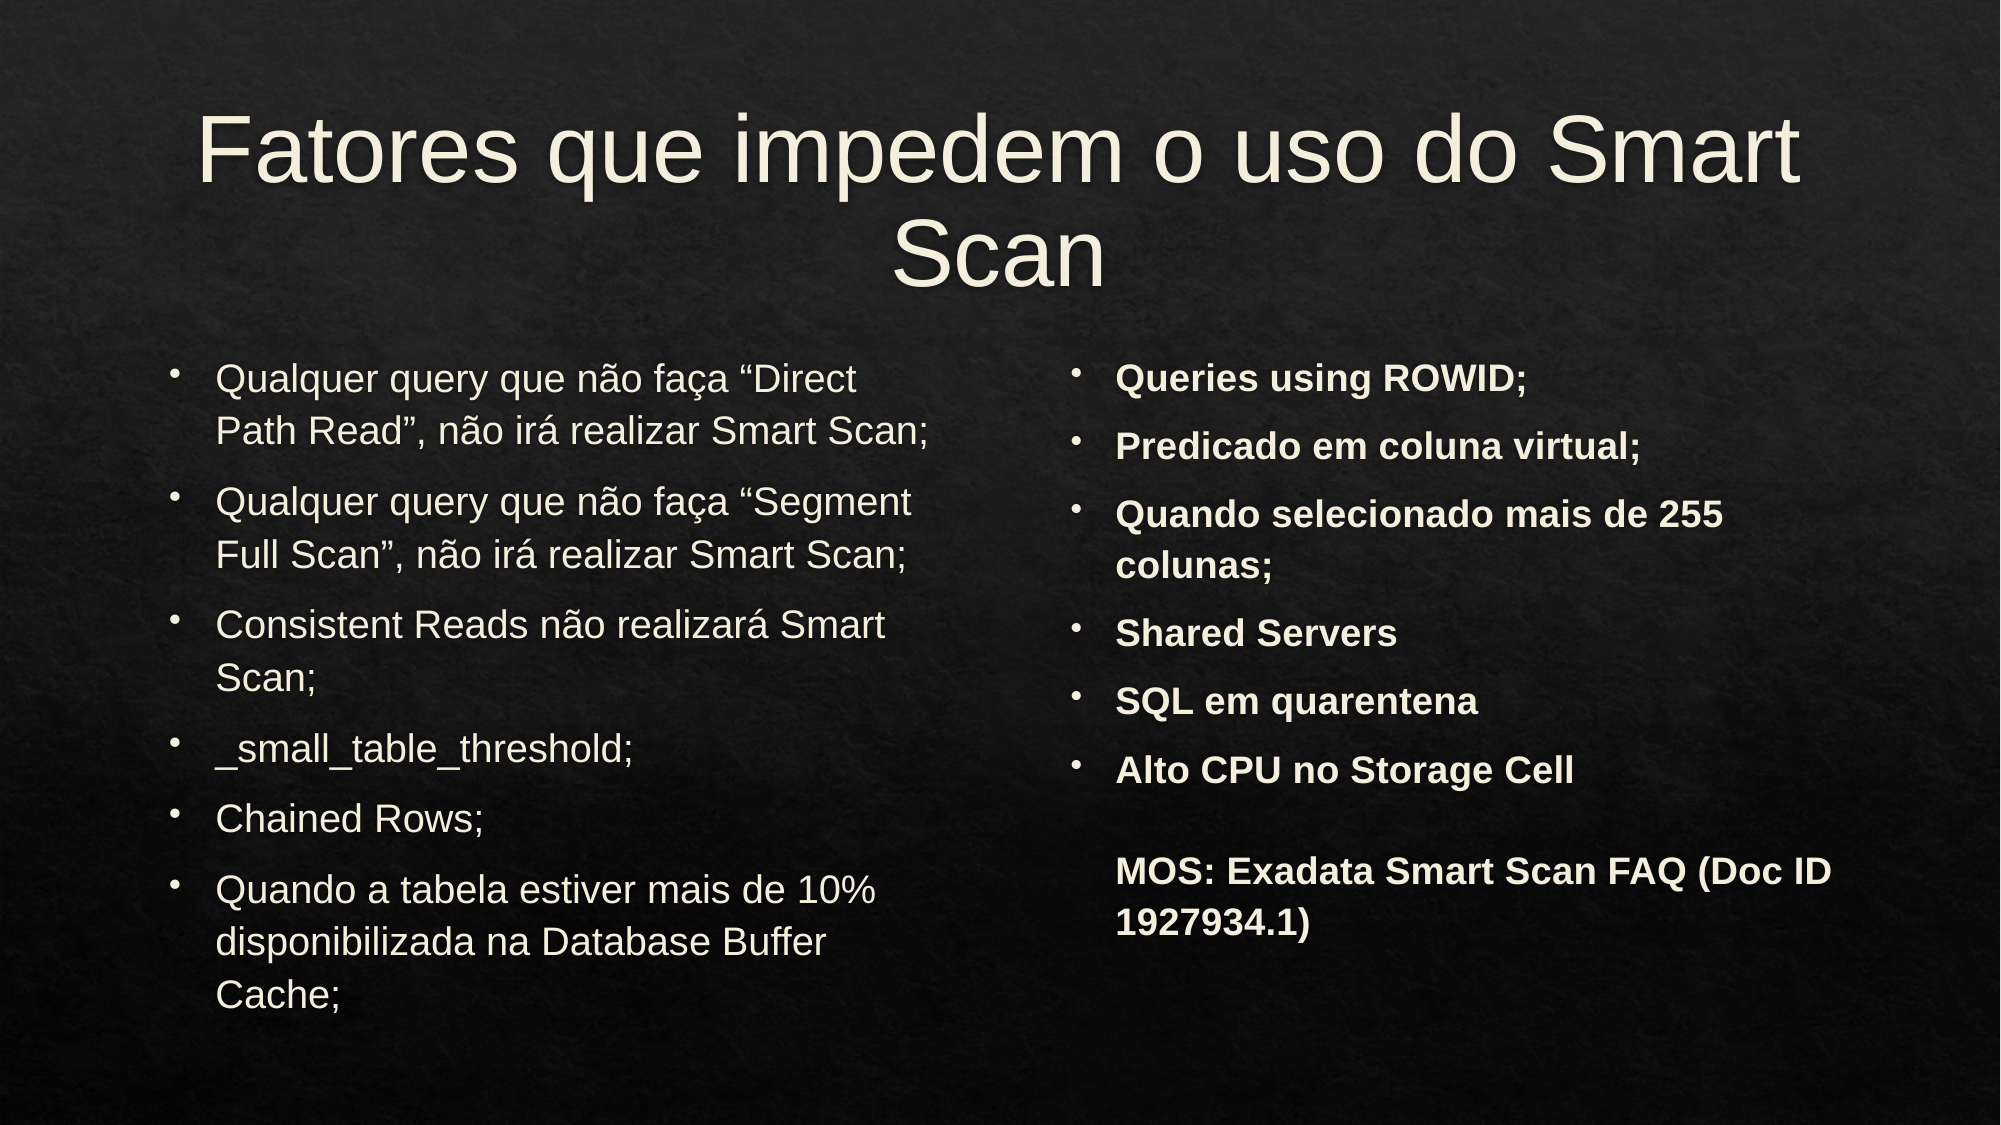

# Fatores que impedem o uso do Smart Scan
Qualquer query que não faça “Direct Path Read”, não irá realizar Smart Scan;
Qualquer query que não faça “Segment Full Scan”, não irá realizar Smart Scan;
Consistent Reads não realizará Smart Scan;
_small_table_threshold;
Chained Rows;
Quando a tabela estiver mais de 10% disponibilizada na Database Buffer Cache;
Queries using ROWID;
Predicado em coluna virtual;
Quando selecionado mais de 255 colunas;
Shared Servers
SQL em quarentena
Alto CPU no Storage Cell
MOS: Exadata Smart Scan FAQ (Doc ID 1927934.1)